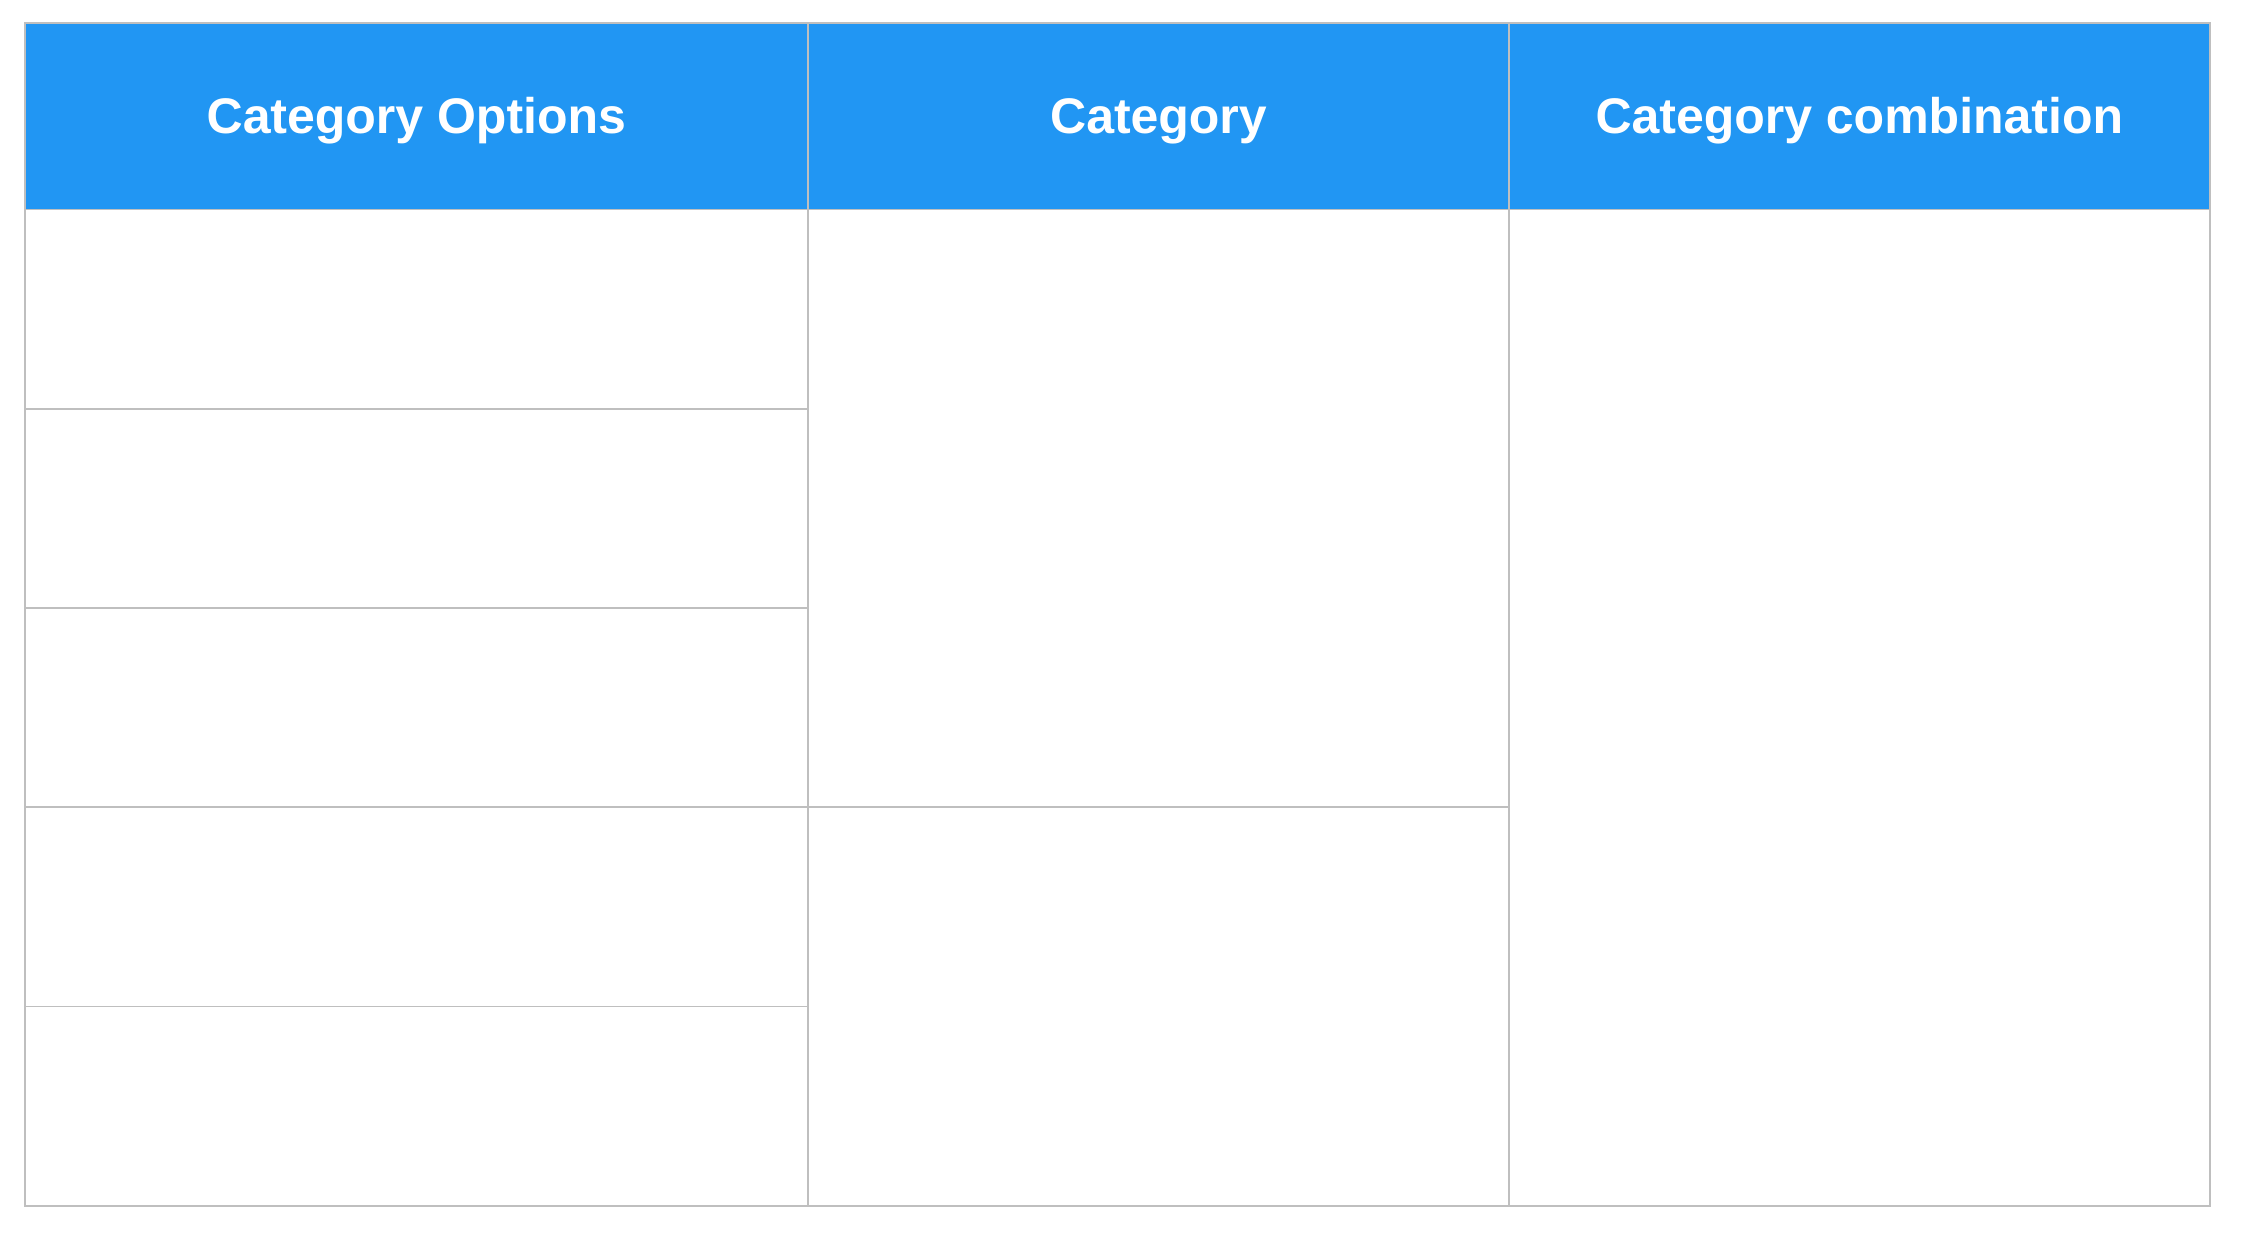

| Category Options | Category | Category combination |
| --- | --- | --- |
|  |  |  |
|  |  |  |
|  |  |  |
|  |  |  |
|  |  |  |